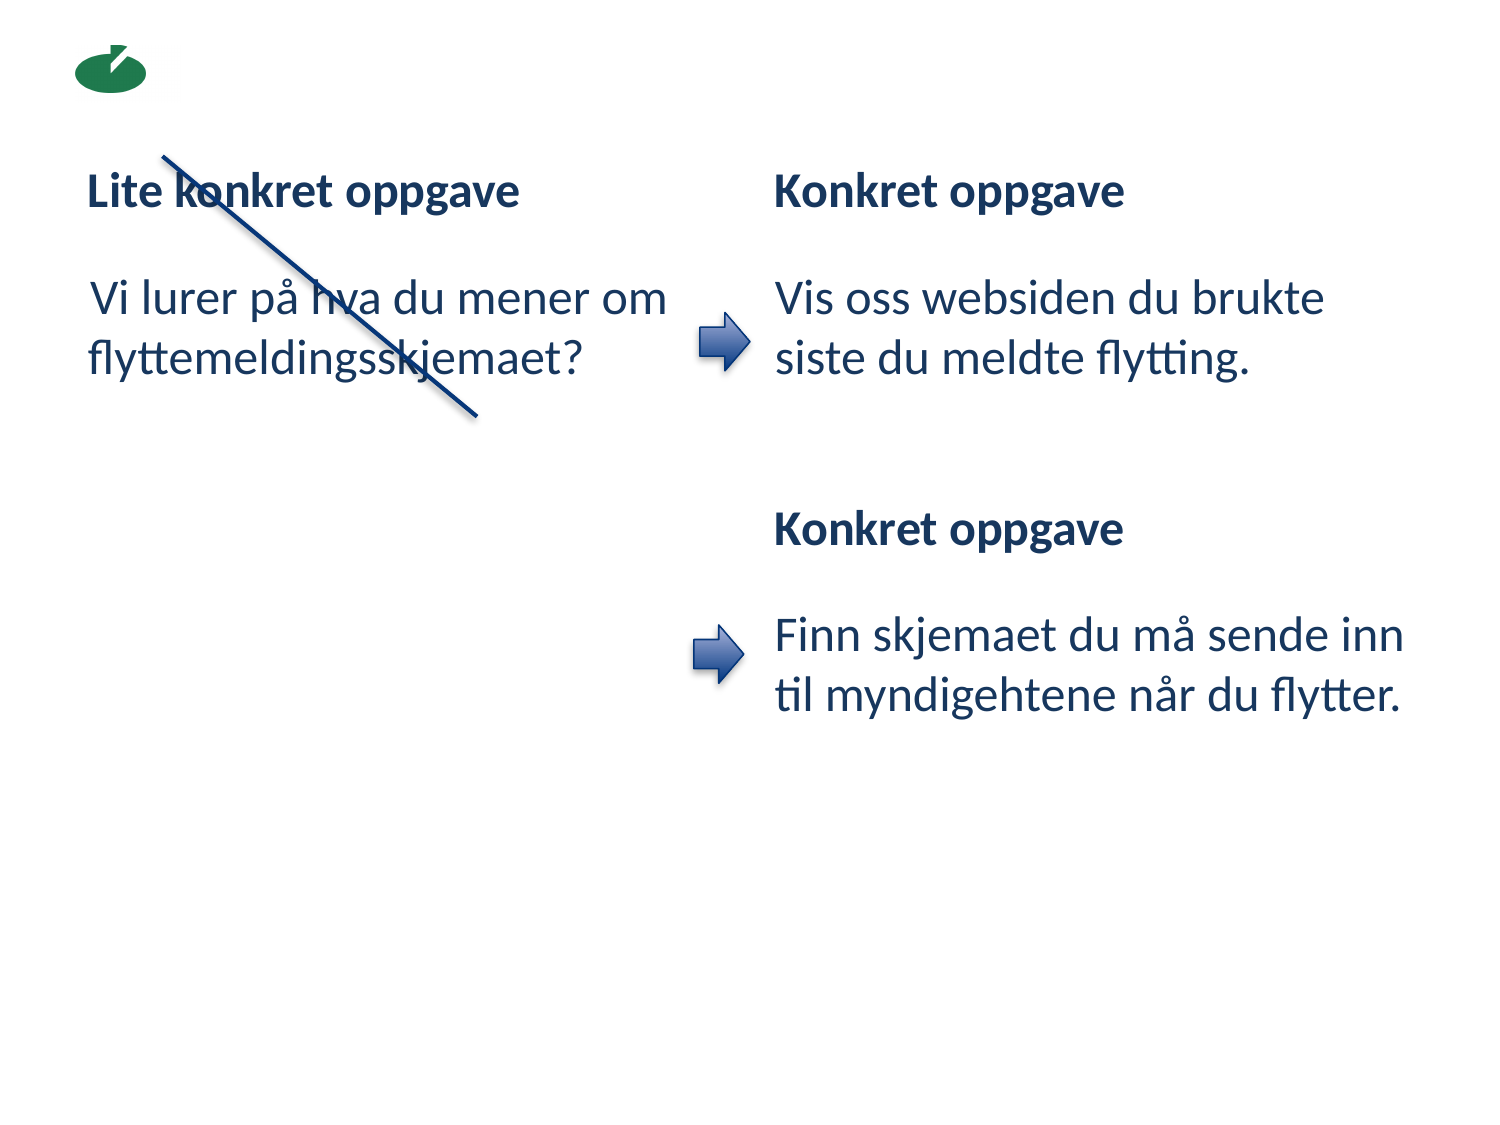

Lite konkret oppgave
Konkret oppgave
Vi lurer på hva du mener om flyttemeldingsskjemaet?
Vis oss websiden du brukte siste du meldte flytting.

Konkret oppgave
Finn skjemaet du må sende inn til myndigehtene når du flytter.